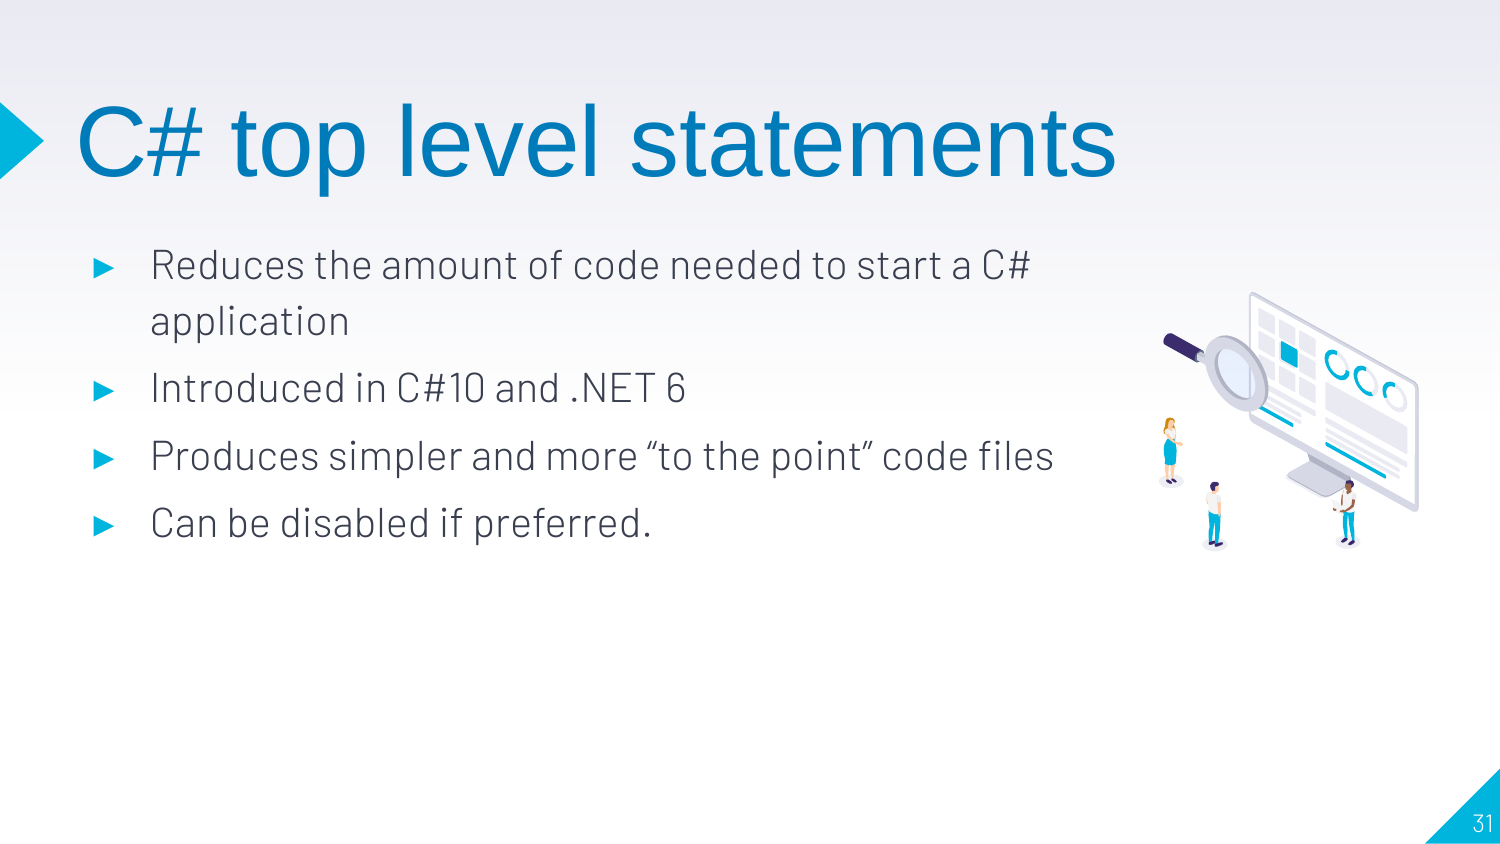

# C# top level statements
Reduces the amount of code needed to start a C# application
Introduced in C#10 and .NET 6
Produces simpler and more “to the point” code files
Can be disabled if preferred.

31